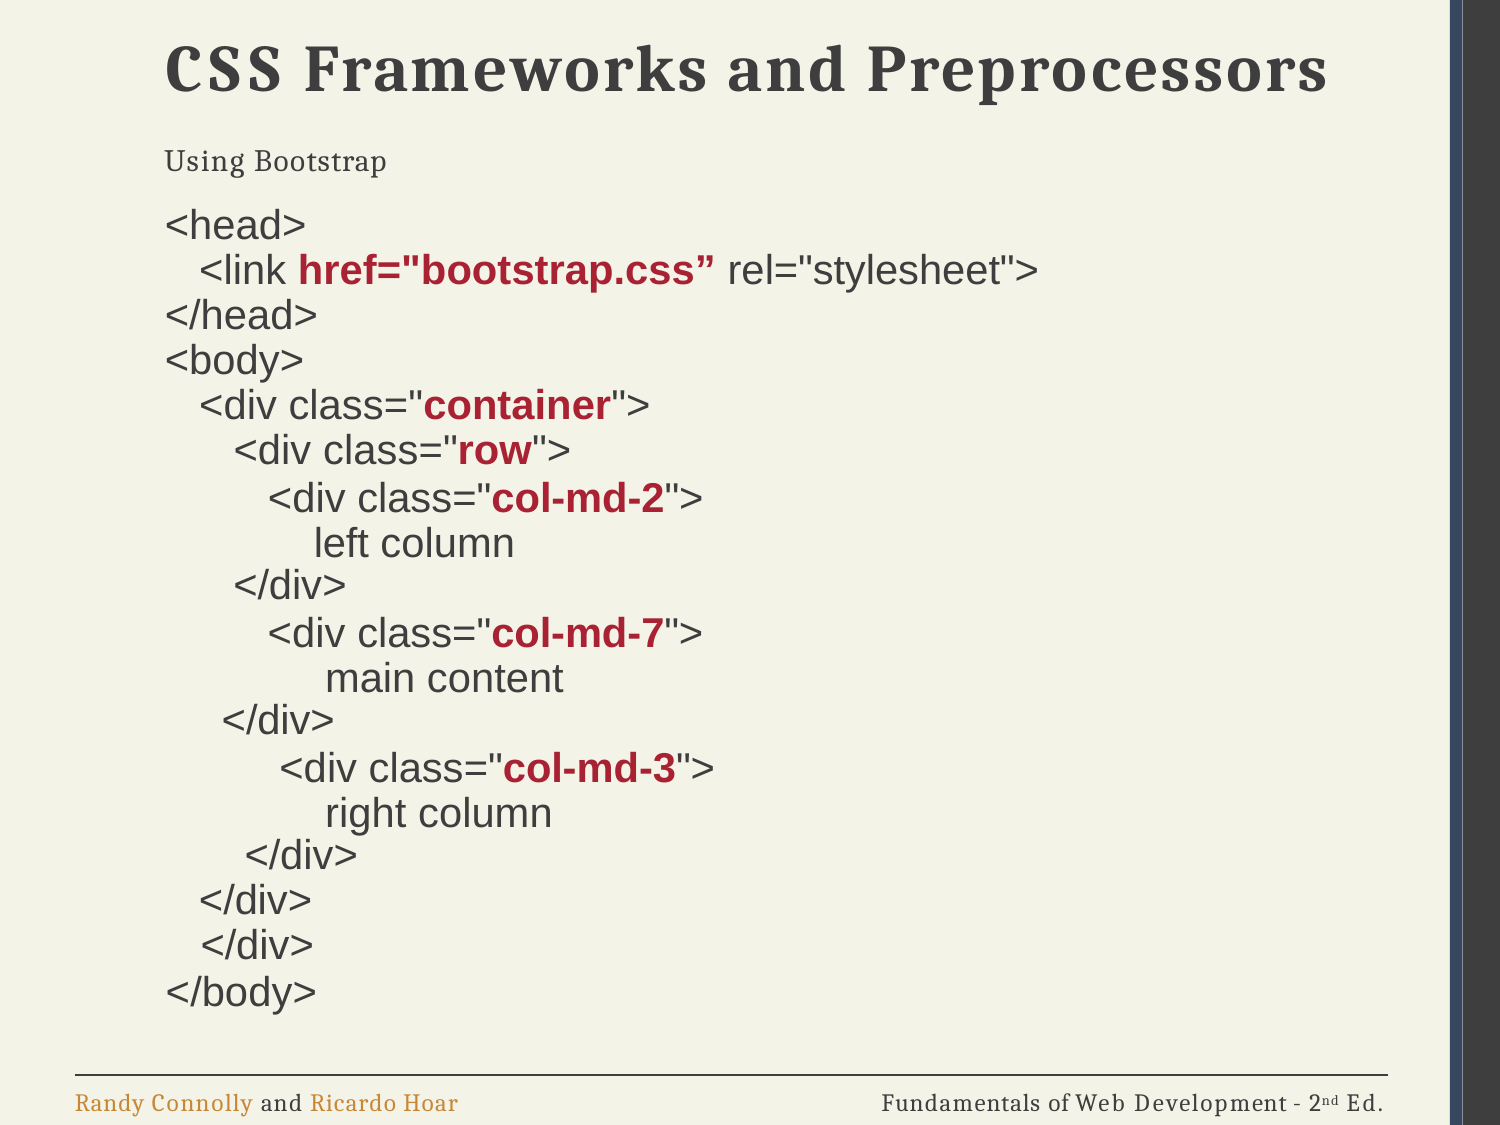

# CSS Frameworks and Preprocessors
Using Bootstrap
<head>
<link href="bootstrap.css” rel="stylesheet">
</head>
<body>
<div class="container">
<div class="row">
<div class="col-md-2">  left column
</div>
<div class="col-md-7">  main content
</div>
<div class="col-md-3">  right column
</div>
</div>
</div>
</body>
Randy Connolly and Ricardo Hoar
Fundamentals of Web Development - 2nd  Ed.